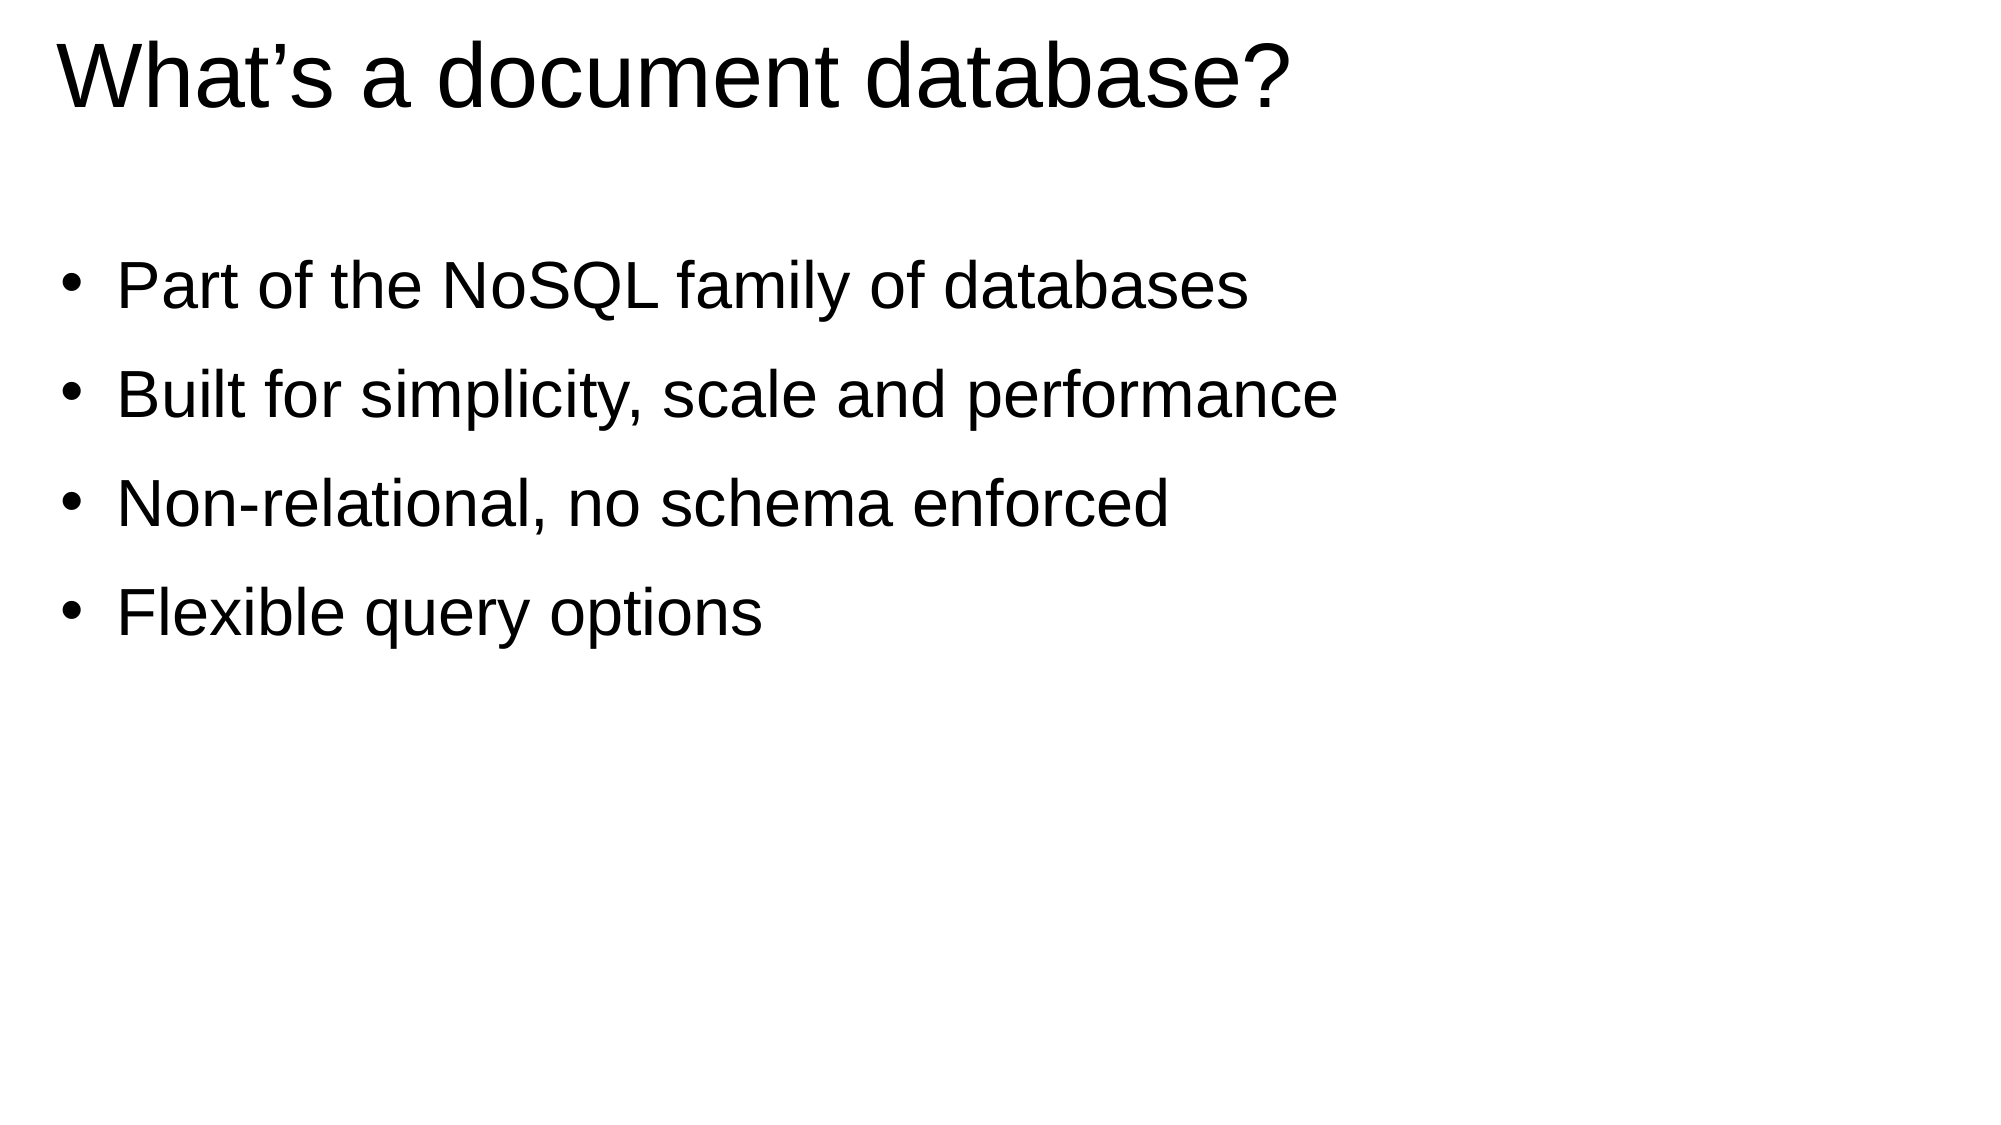

# What’s a document database?
Part of the NoSQL family of databases
Built for simplicity, scale and performance
Non-relational, no schema enforced
Flexible query options